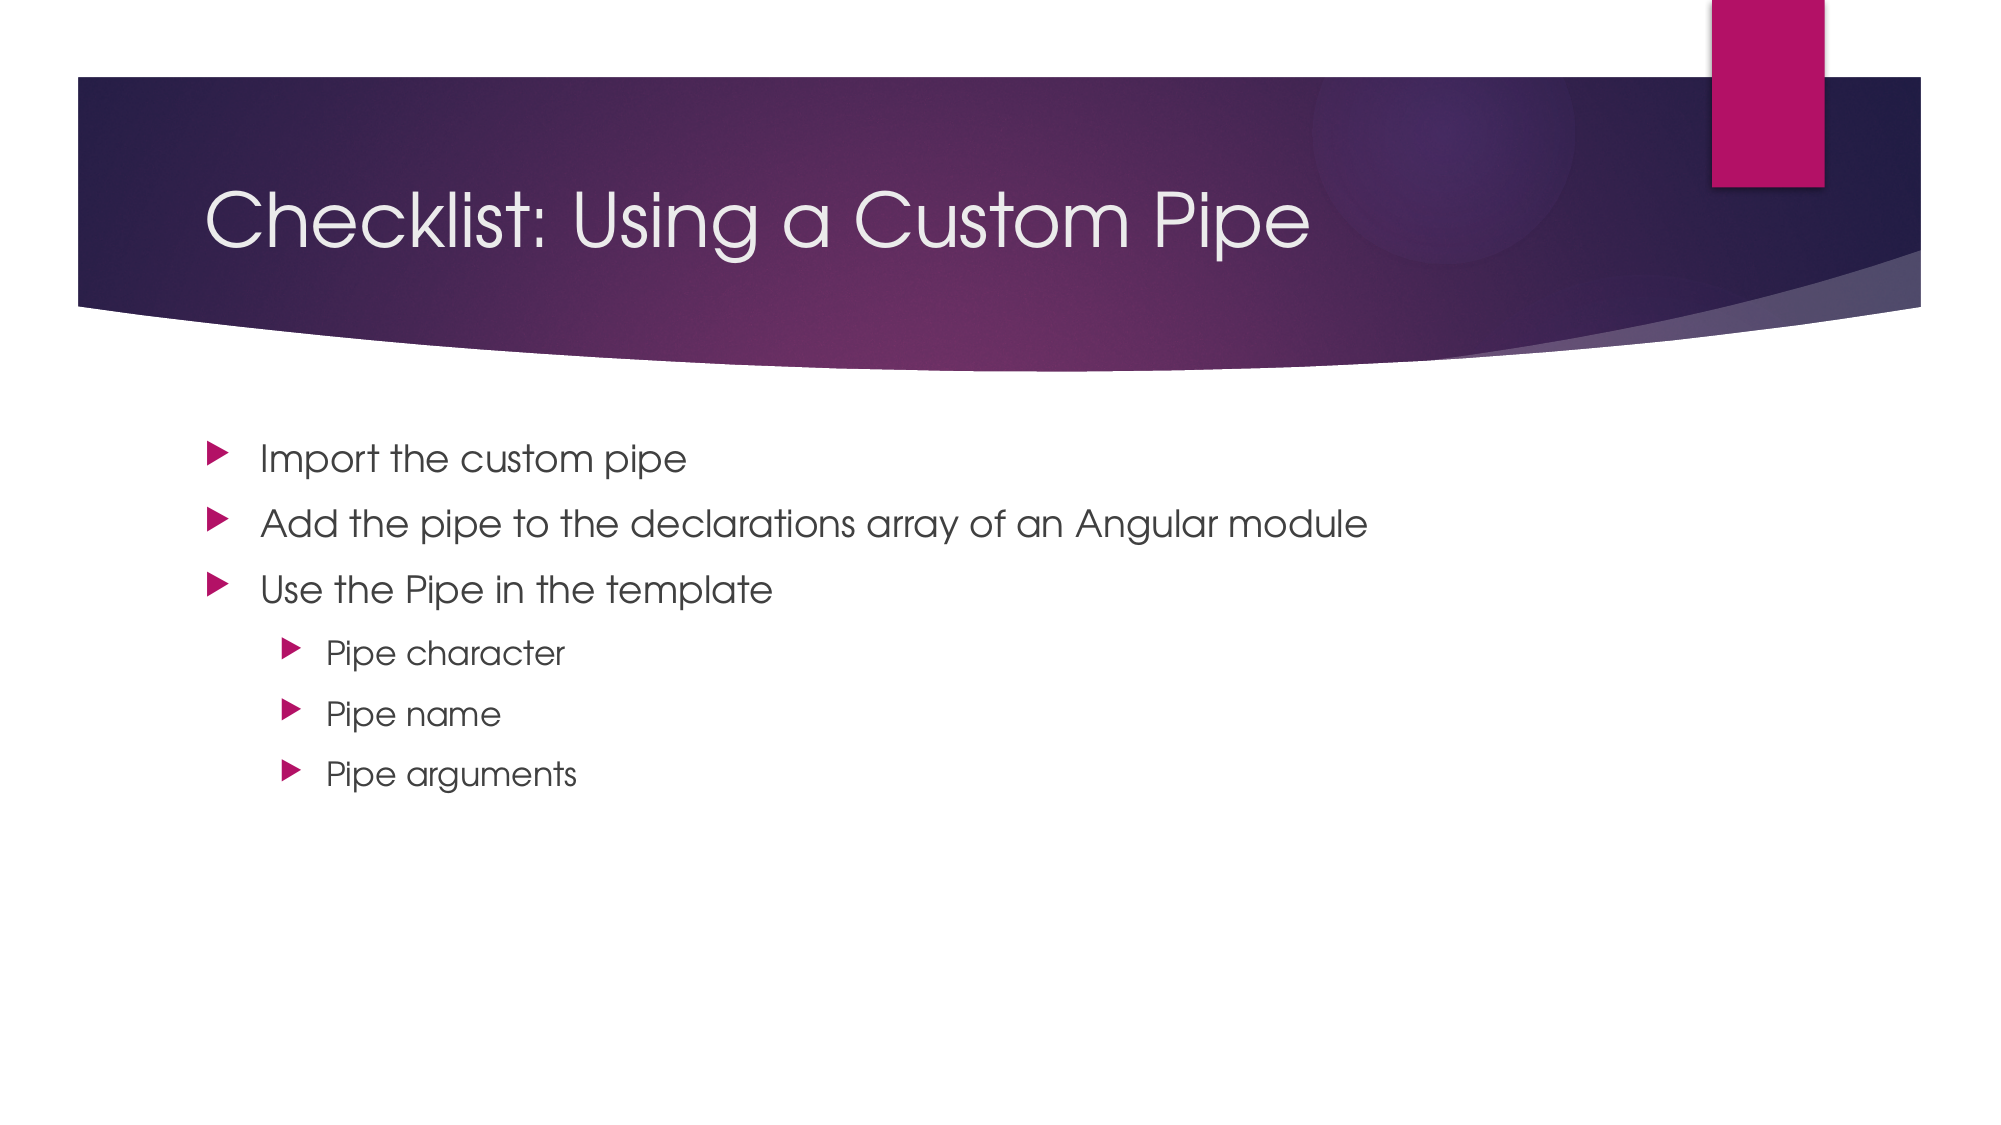

# Checklist: Using a Custom Pipe
Import the custom pipe
Add the pipe to the declarations array of an Angular module
Use the Pipe in the template
Pipe character
Pipe name
Pipe arguments